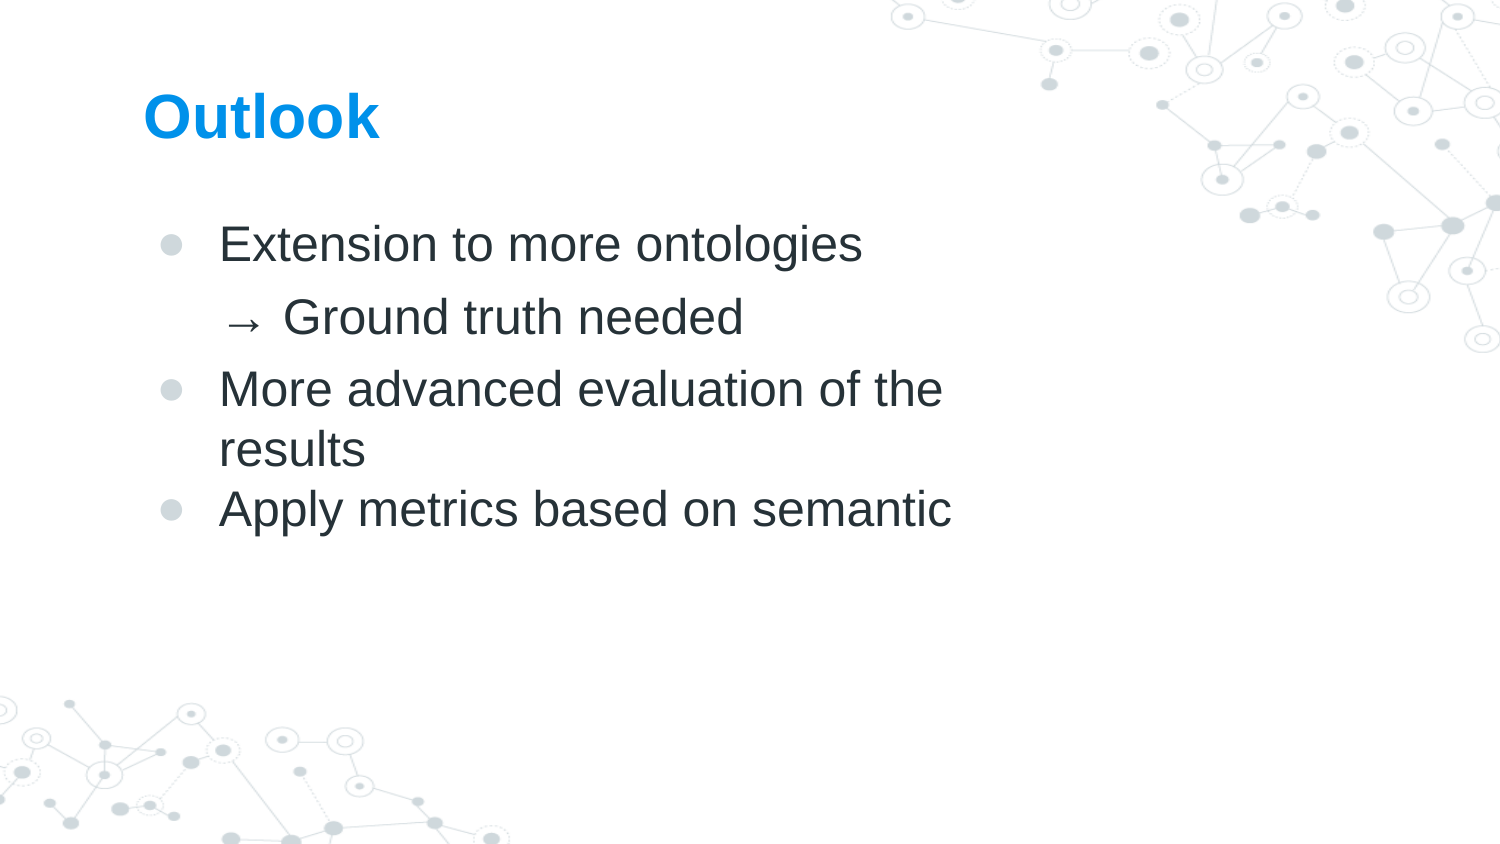

# Outlook
Extension to more ontologies
→ Ground truth needed
More advanced evaluation of the results
Apply metrics based on semantic